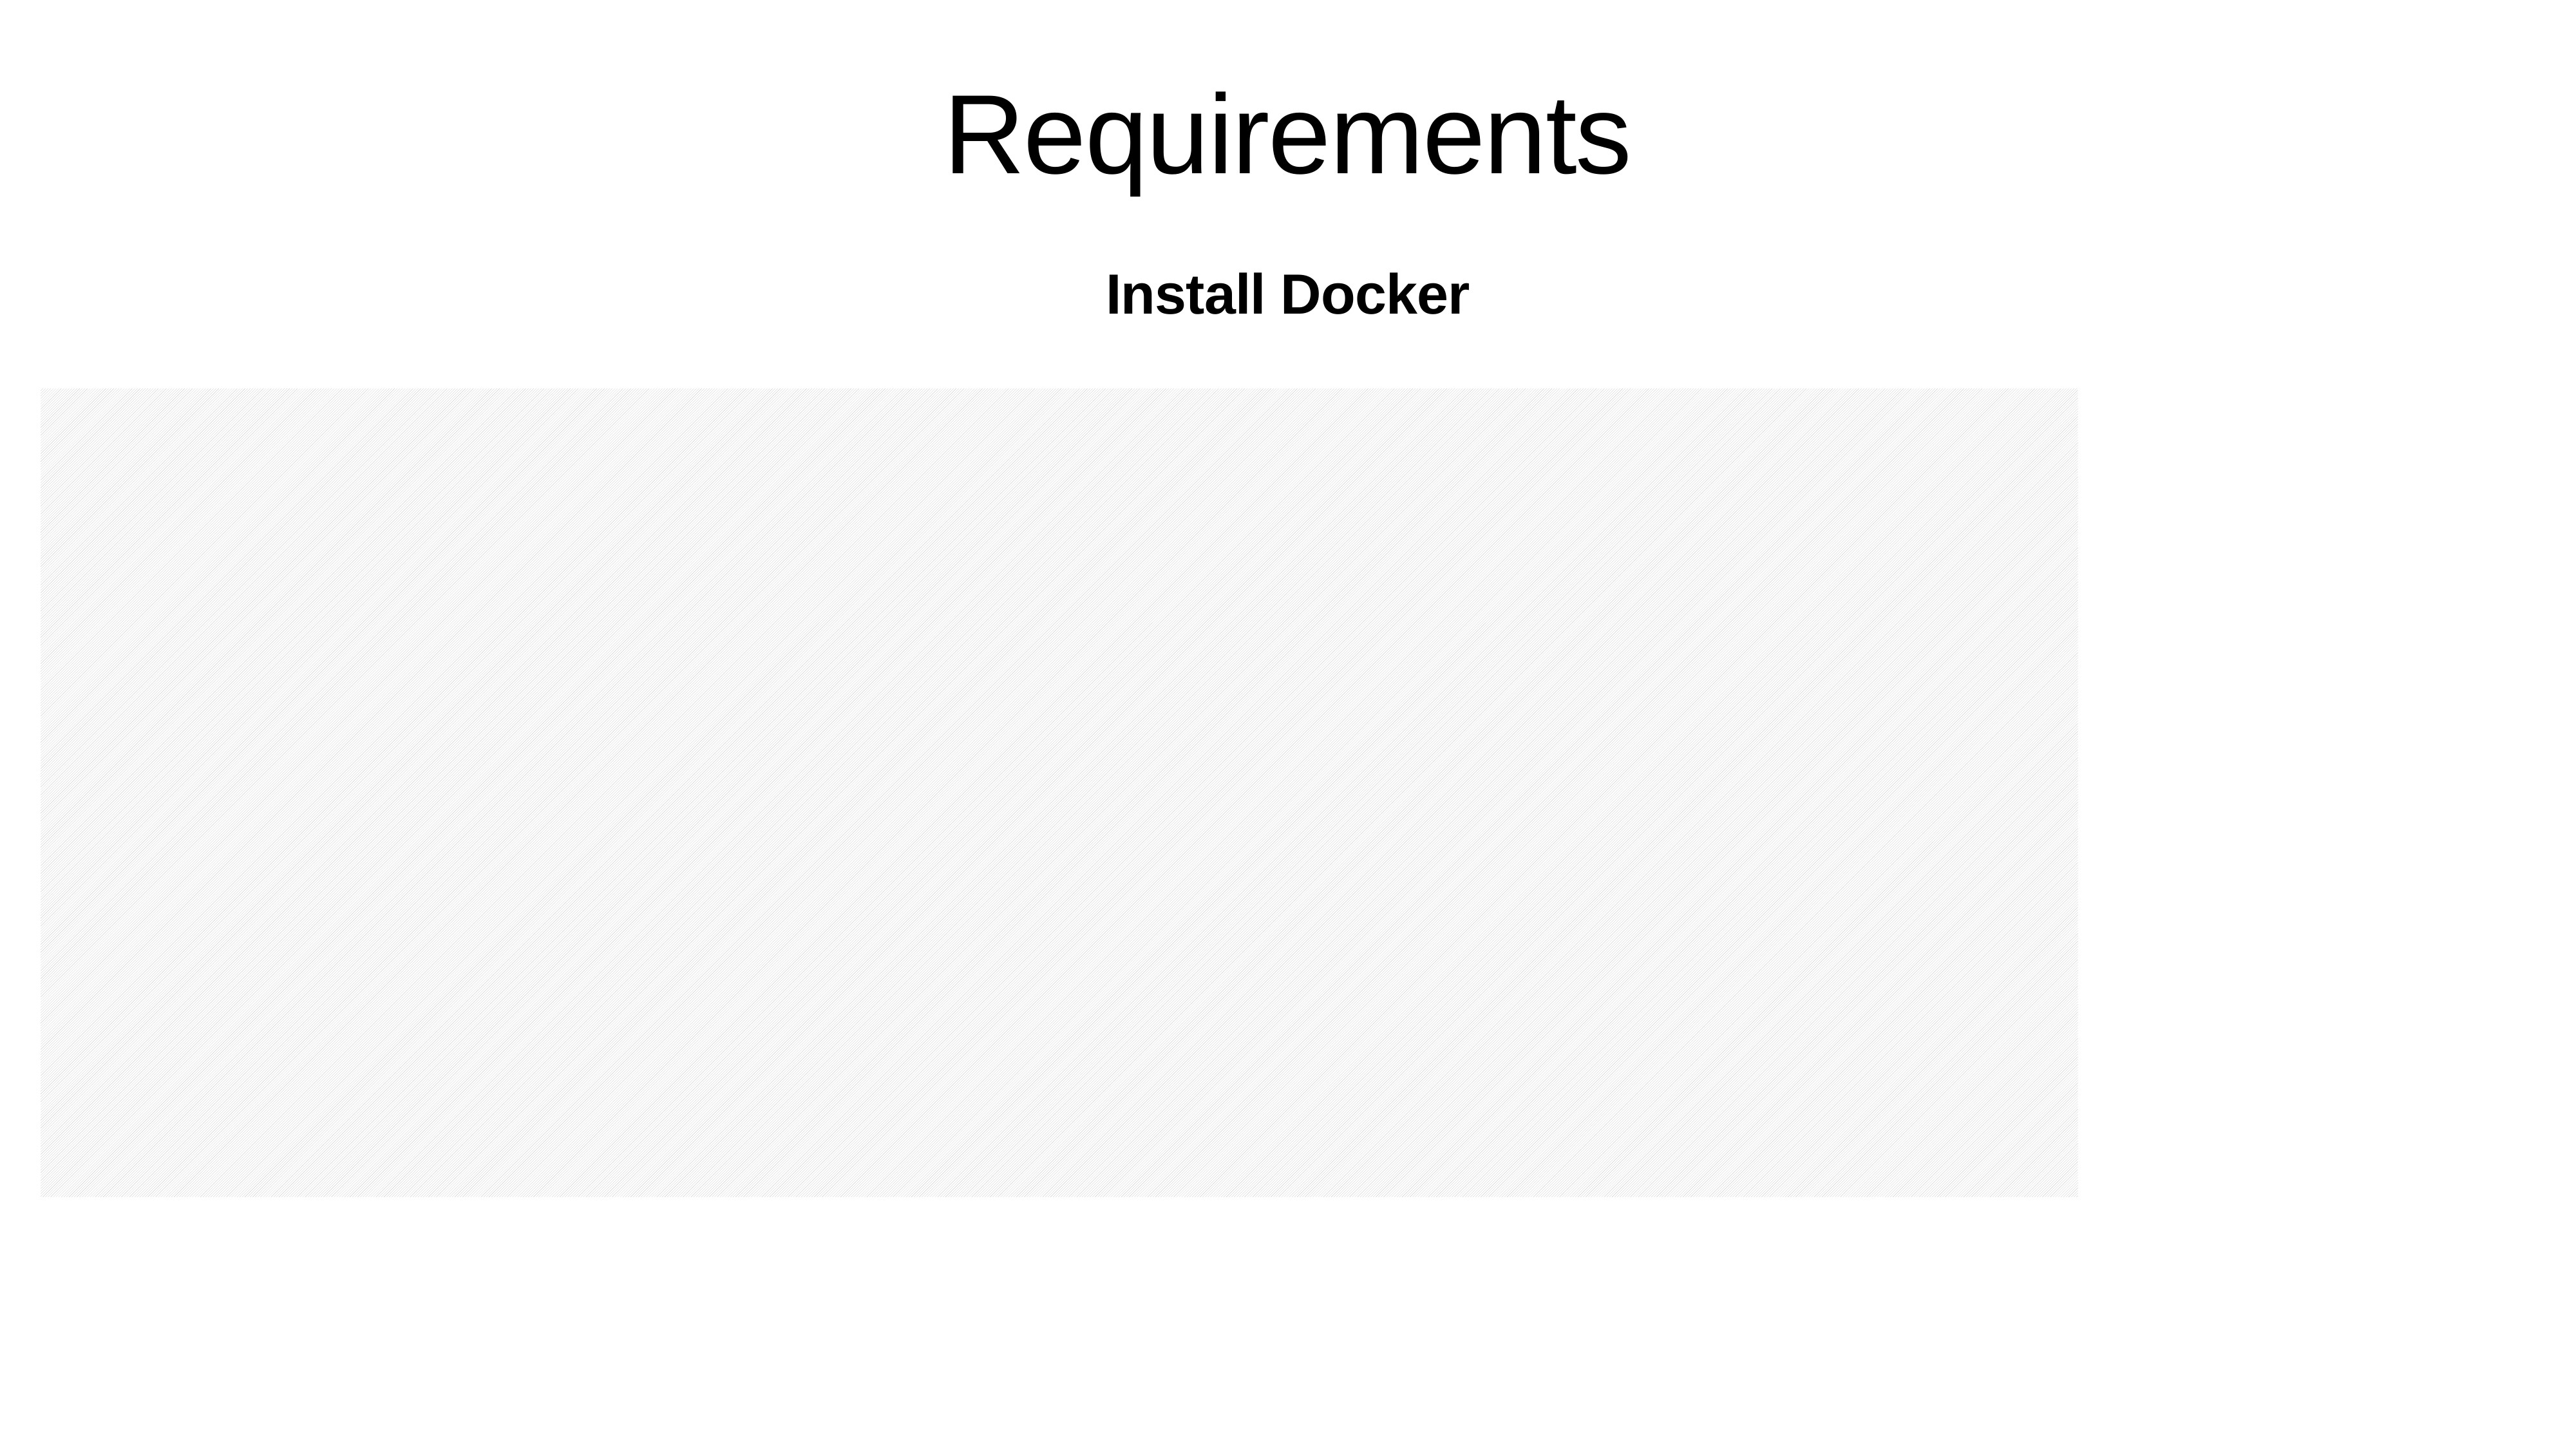

# Requirements
Install Docker

apt-get -y install docker-compose
docker version
docker info
systemctl start docker
systemctl enable docker
docker-compose --version